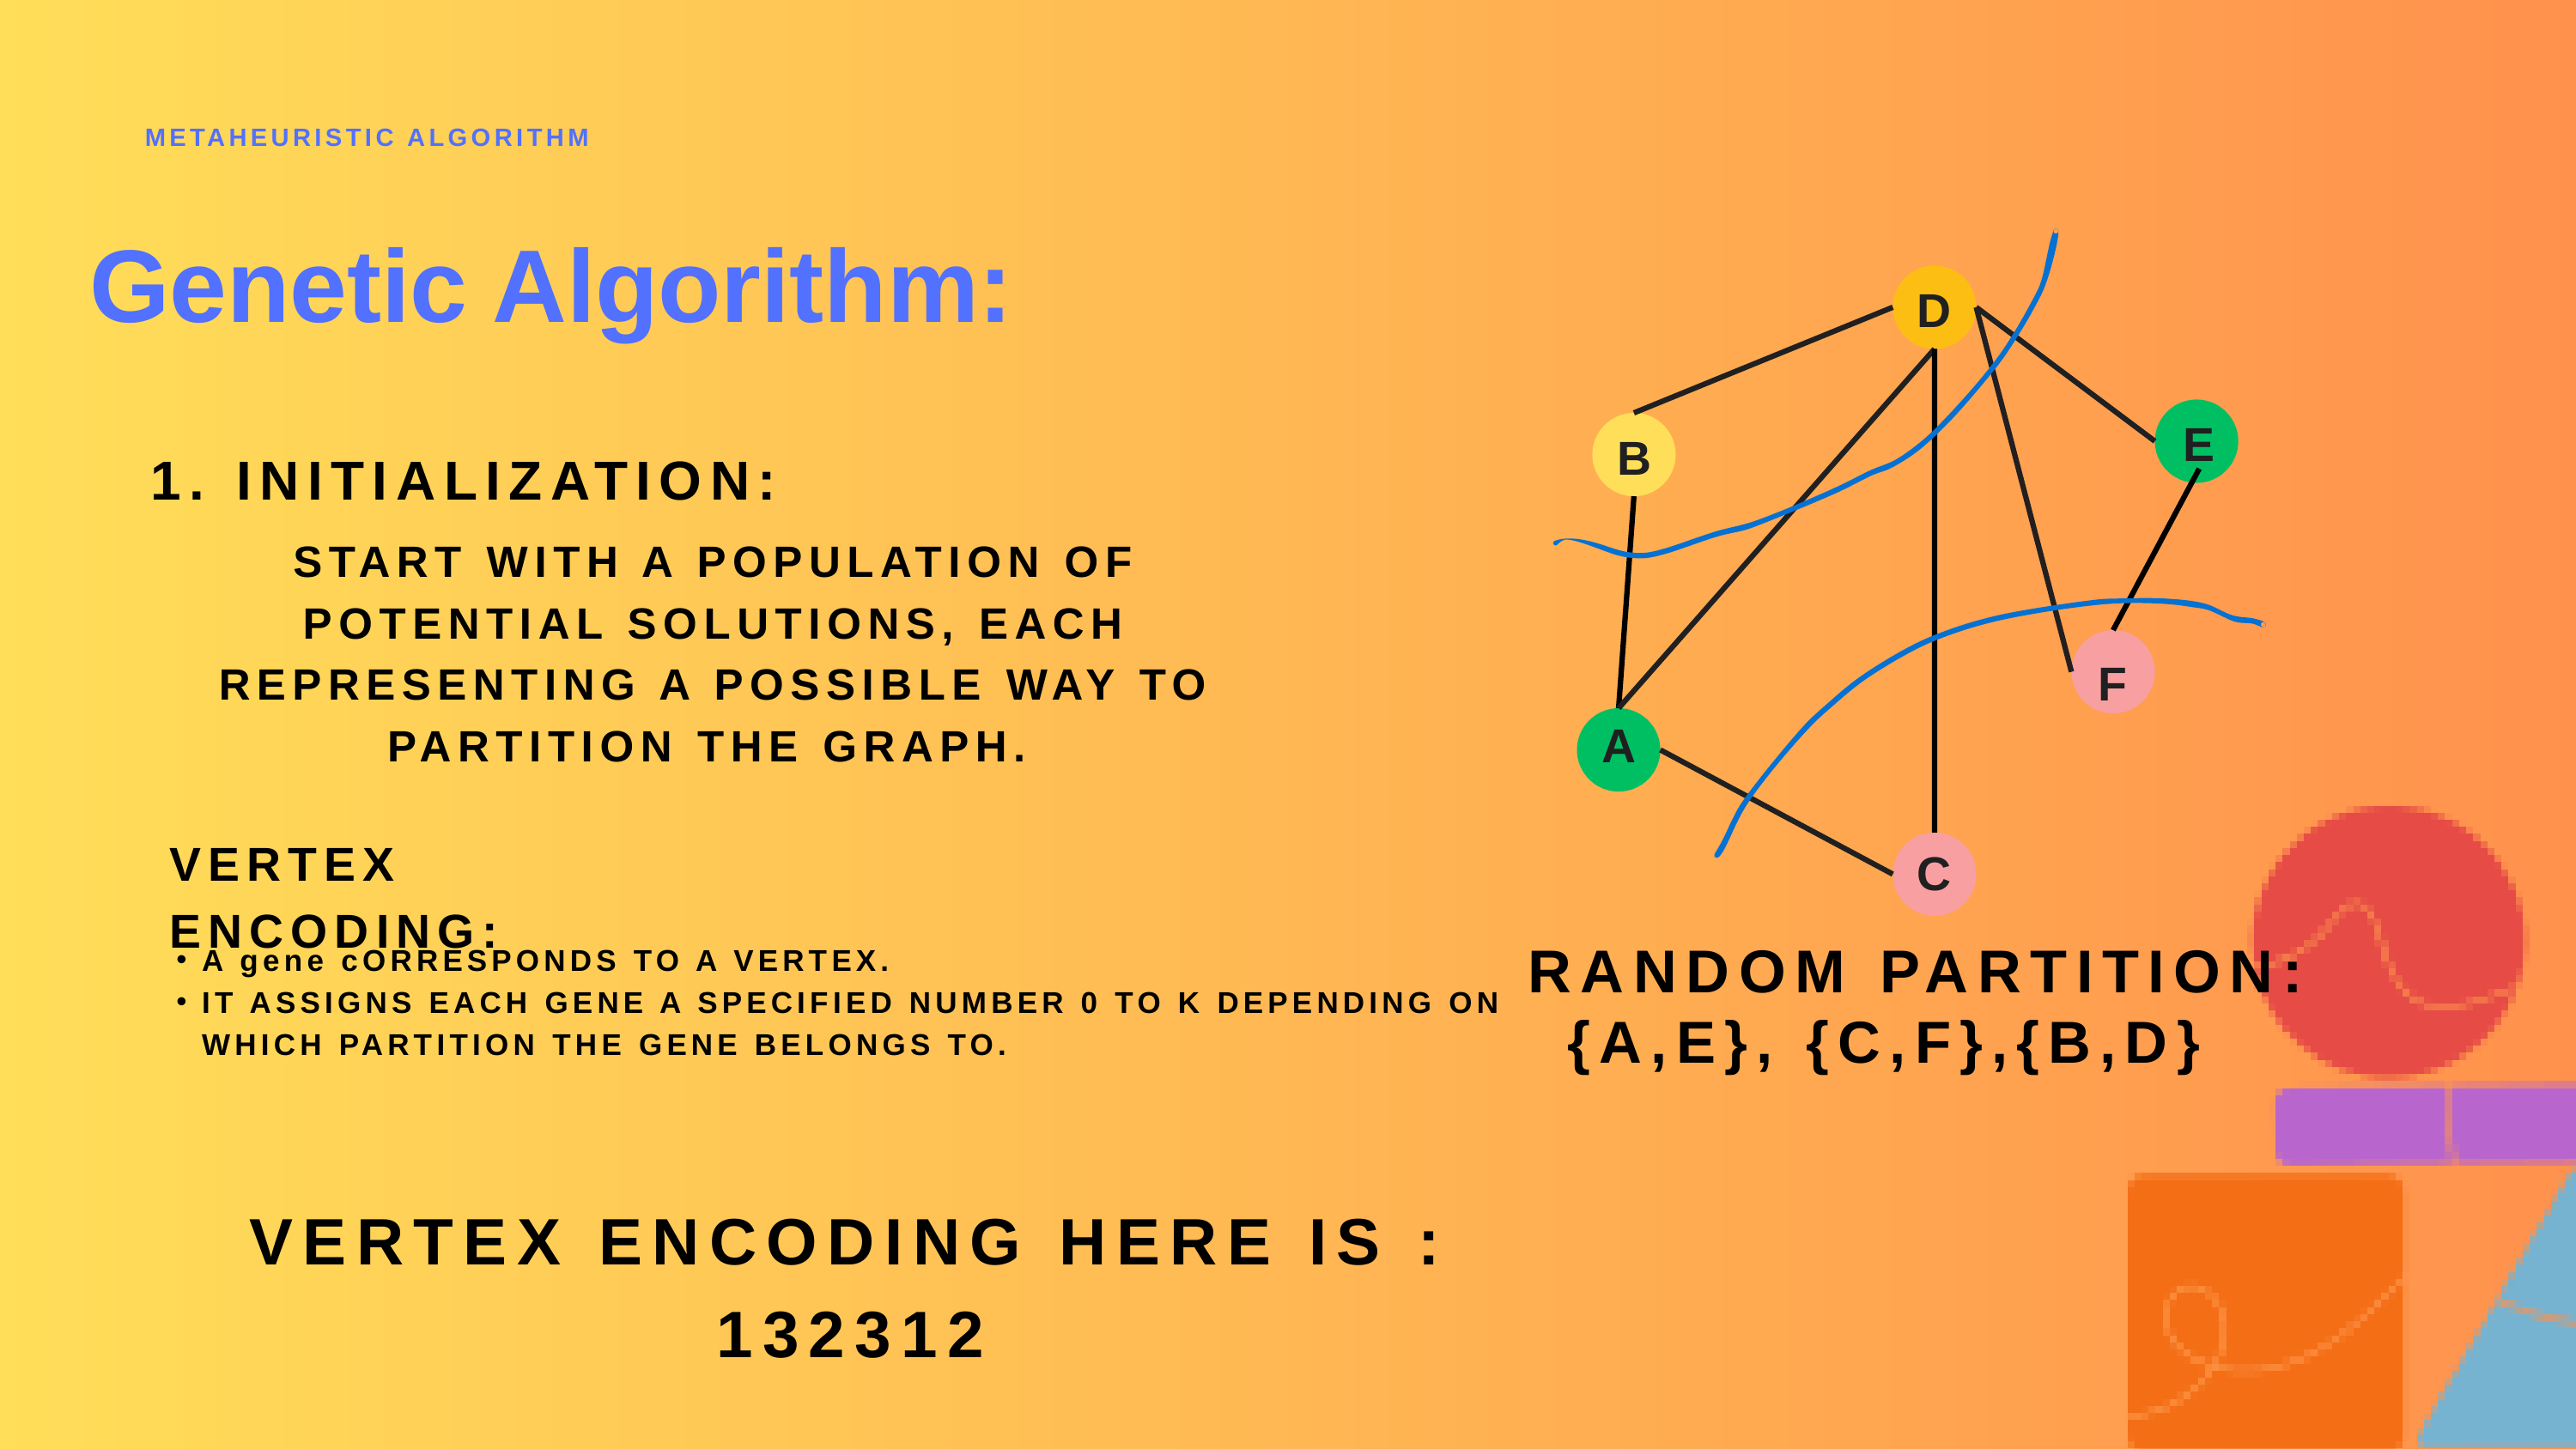

METAHEURISTIC ALGORITHM
Genetic Algorithm:

D

E

B
1. INITIALIZATION:

START WITH A POPULATION OF POTENTIAL SOLUTIONS, EACH REPRESENTING A POSSIBLE WAY TO PARTITION THE GRAPH.

F
A

VERTEX ENCODING:

C

A gene cORRESPONDS TO A VERTEX.
IT ASSIGNS EACH GENE A SPECIFIED NUMBER 0 TO K DEPENDING ON WHICH PARTITION THE GENE BELONGS TO.

RANDOM PARTITION:
{A,E}, {C,F},{B,D}
VERTEX ENCODING HERE IS : 132312